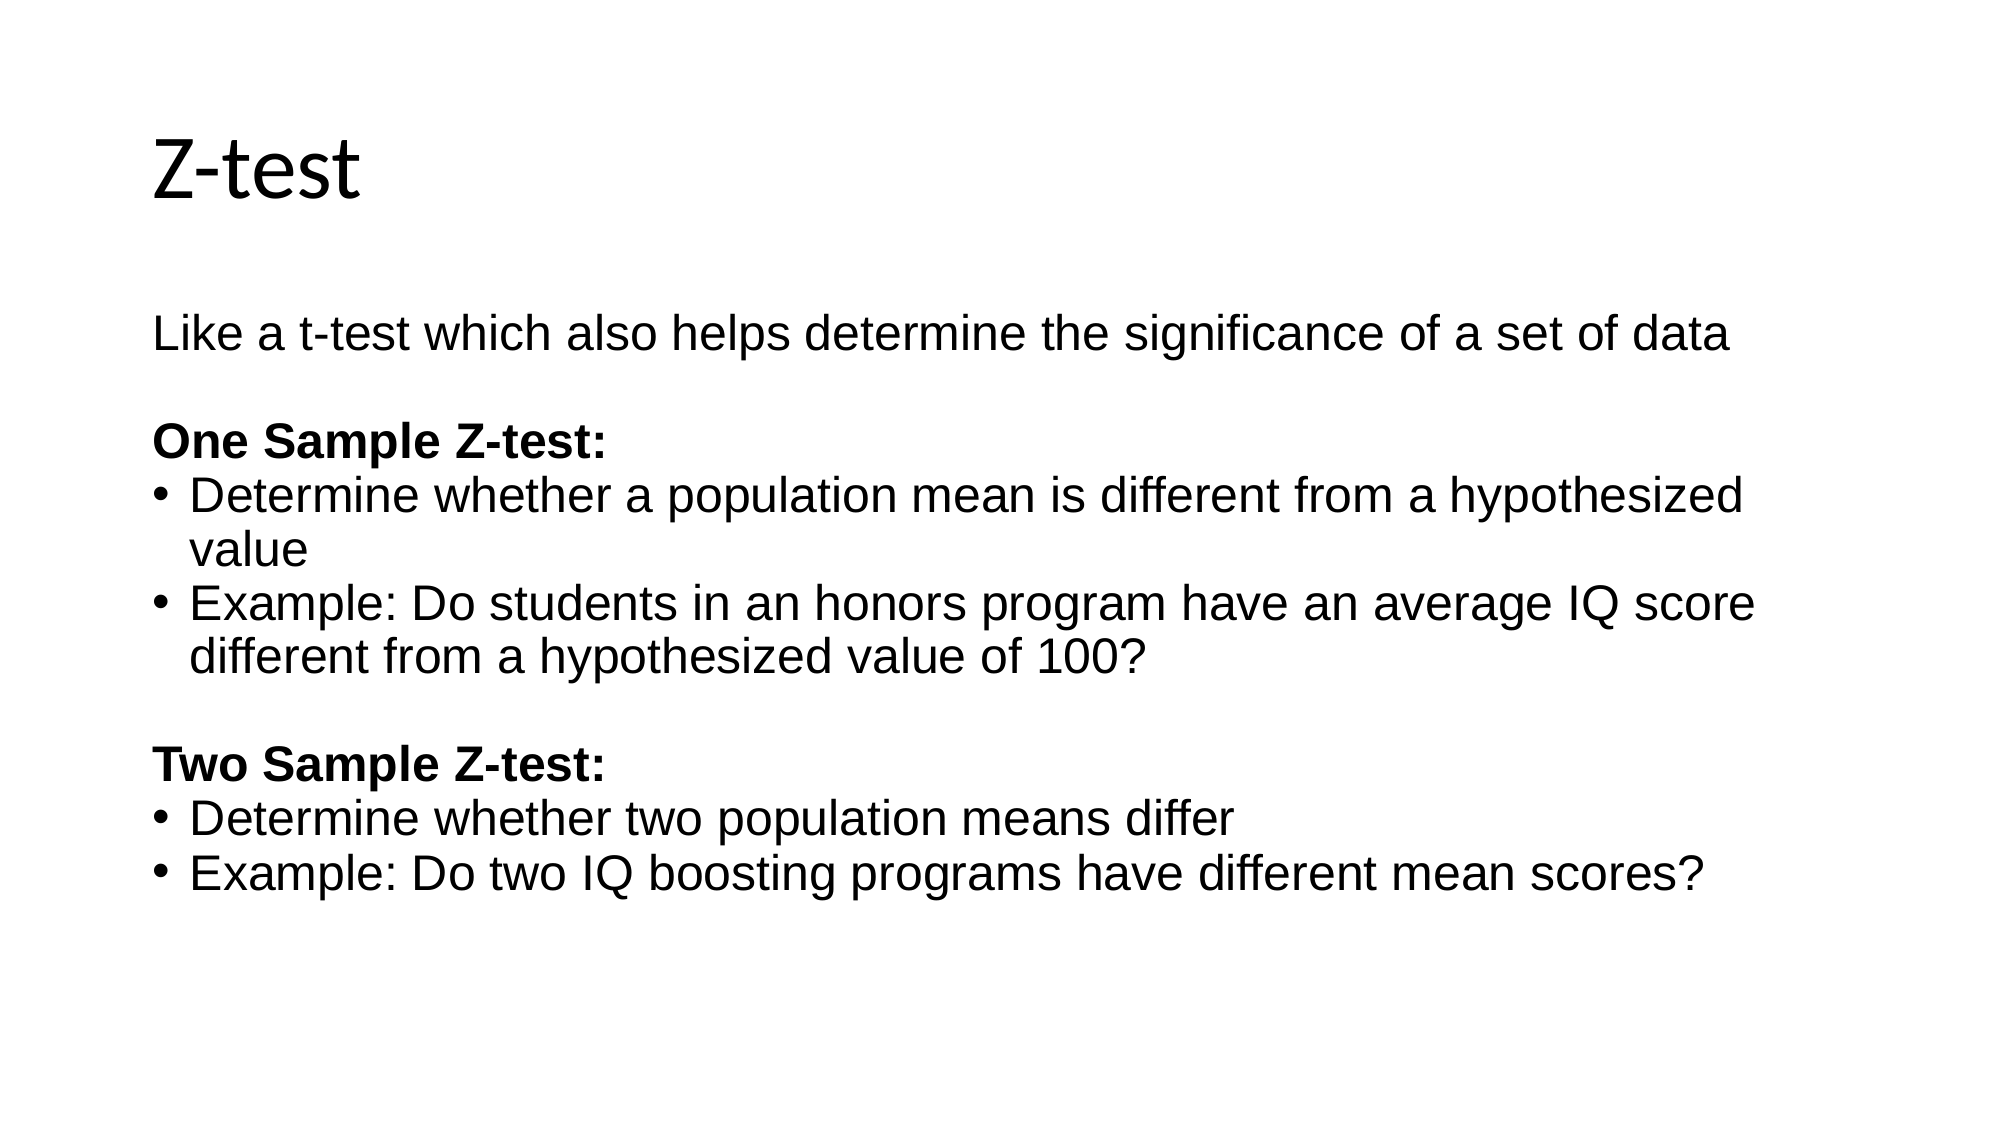

# Z-test
Like a t-test which also helps determine the significance of a set of data
One Sample Z-test:
Determine whether a population mean is different from a hypothesized value
Example: Do students in an honors program have an average IQ score different from a hypothesized value of 100?
Two Sample Z-test:
Determine whether two population means differ
Example: Do two IQ boosting programs have different mean scores?